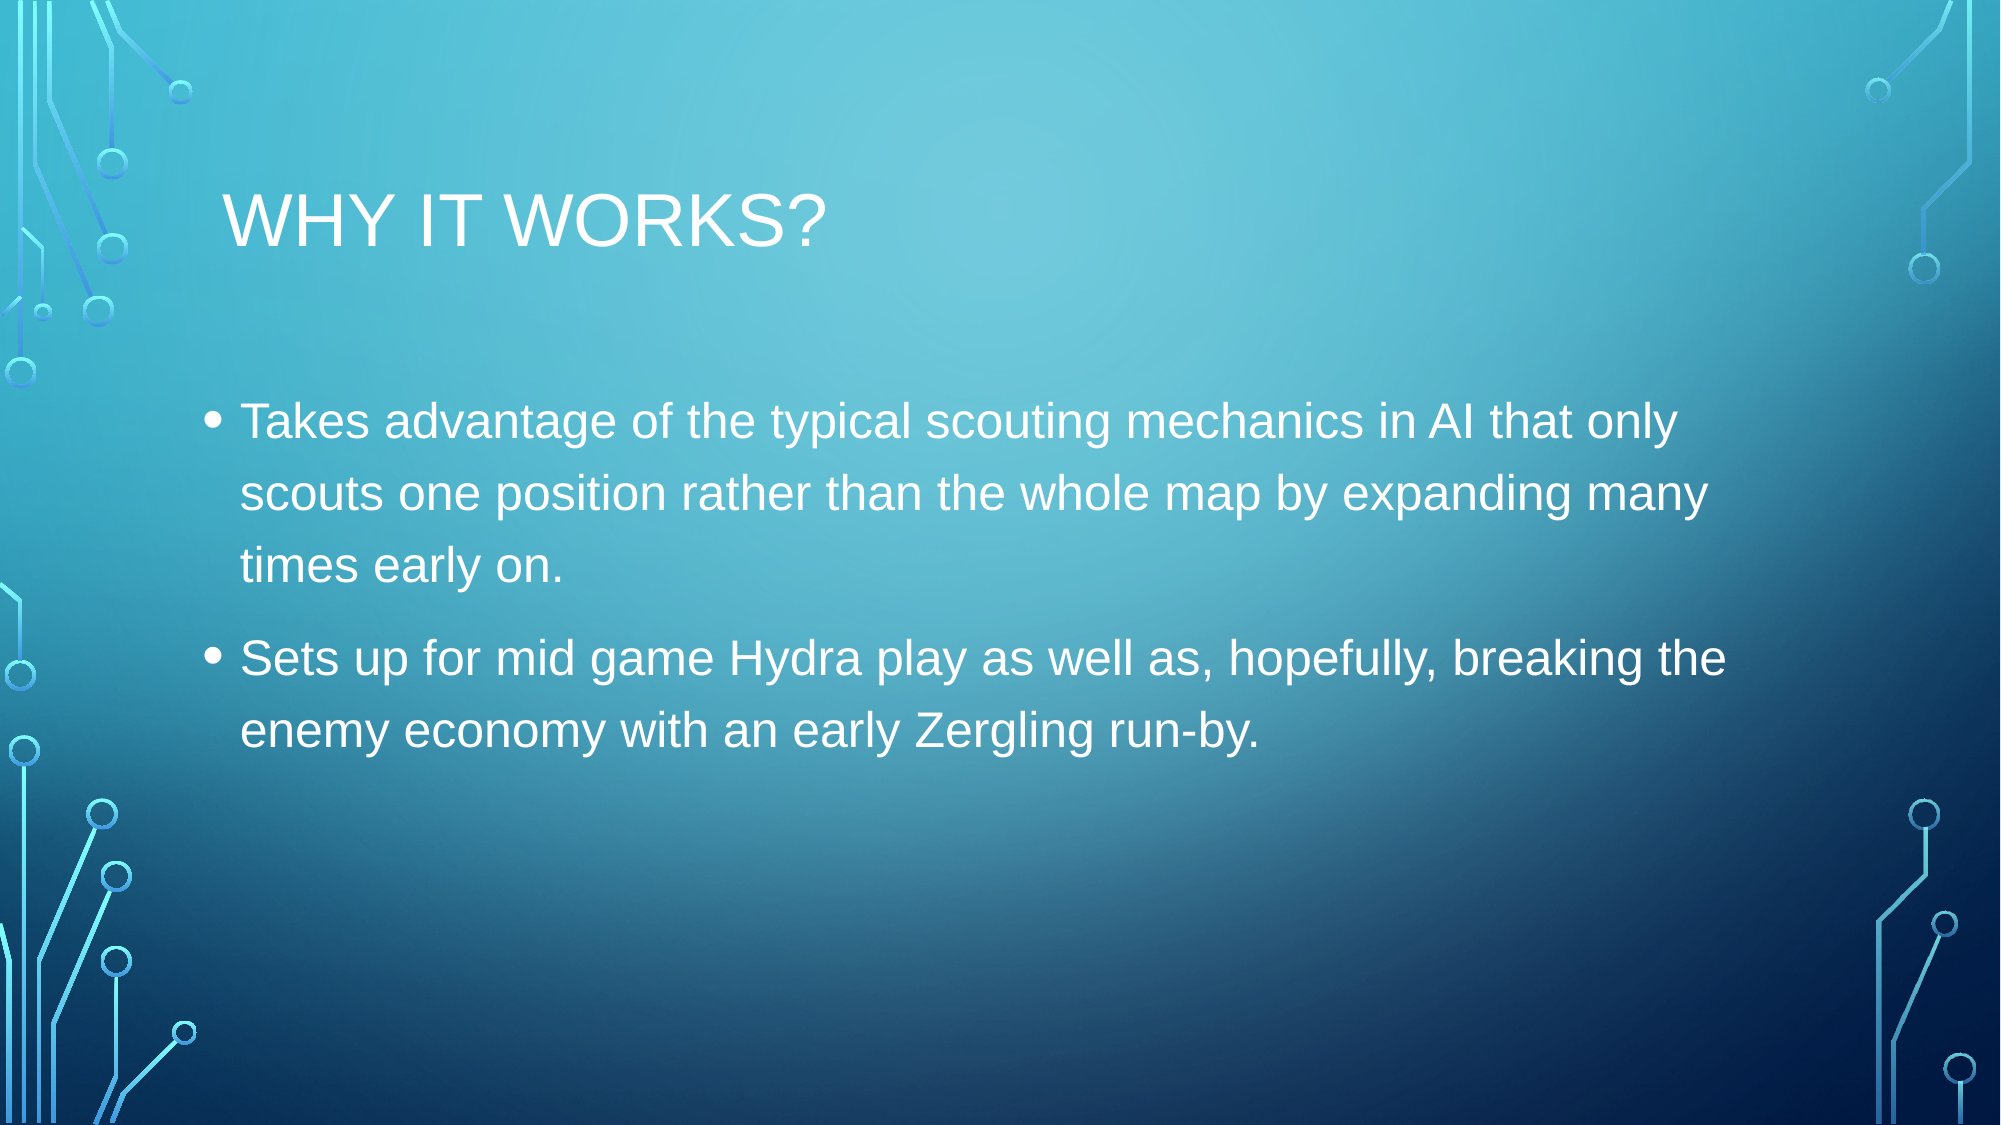

# Why it works?
Takes advantage of the typical scouting mechanics in AI that only scouts one position rather than the whole map by expanding many times early on.
Sets up for mid game Hydra play as well as, hopefully, breaking the enemy economy with an early Zergling run-by.